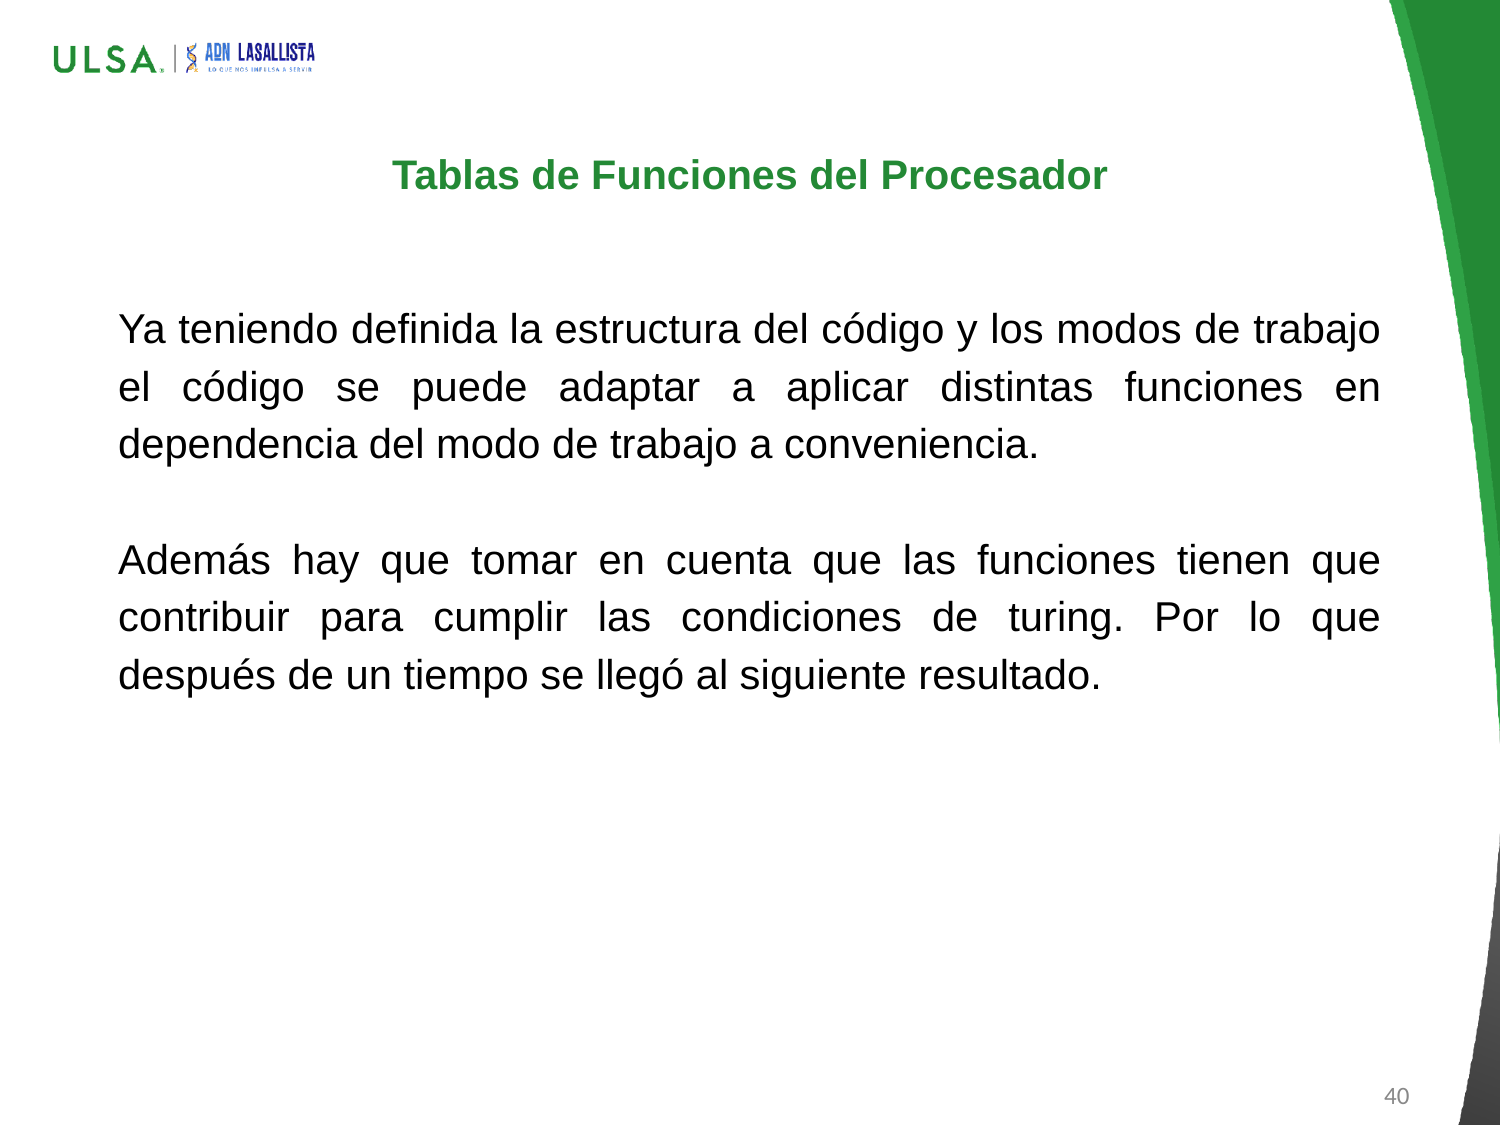

# Tablas de Funciones del Procesador
Ya teniendo definida la estructura del código y los modos de trabajo el código se puede adaptar a aplicar distintas funciones en dependencia del modo de trabajo a conveniencia.

Además hay que tomar en cuenta que las funciones tienen que contribuir para cumplir las condiciones de turing. Por lo que después de un tiempo se llegó al siguiente resultado.
40